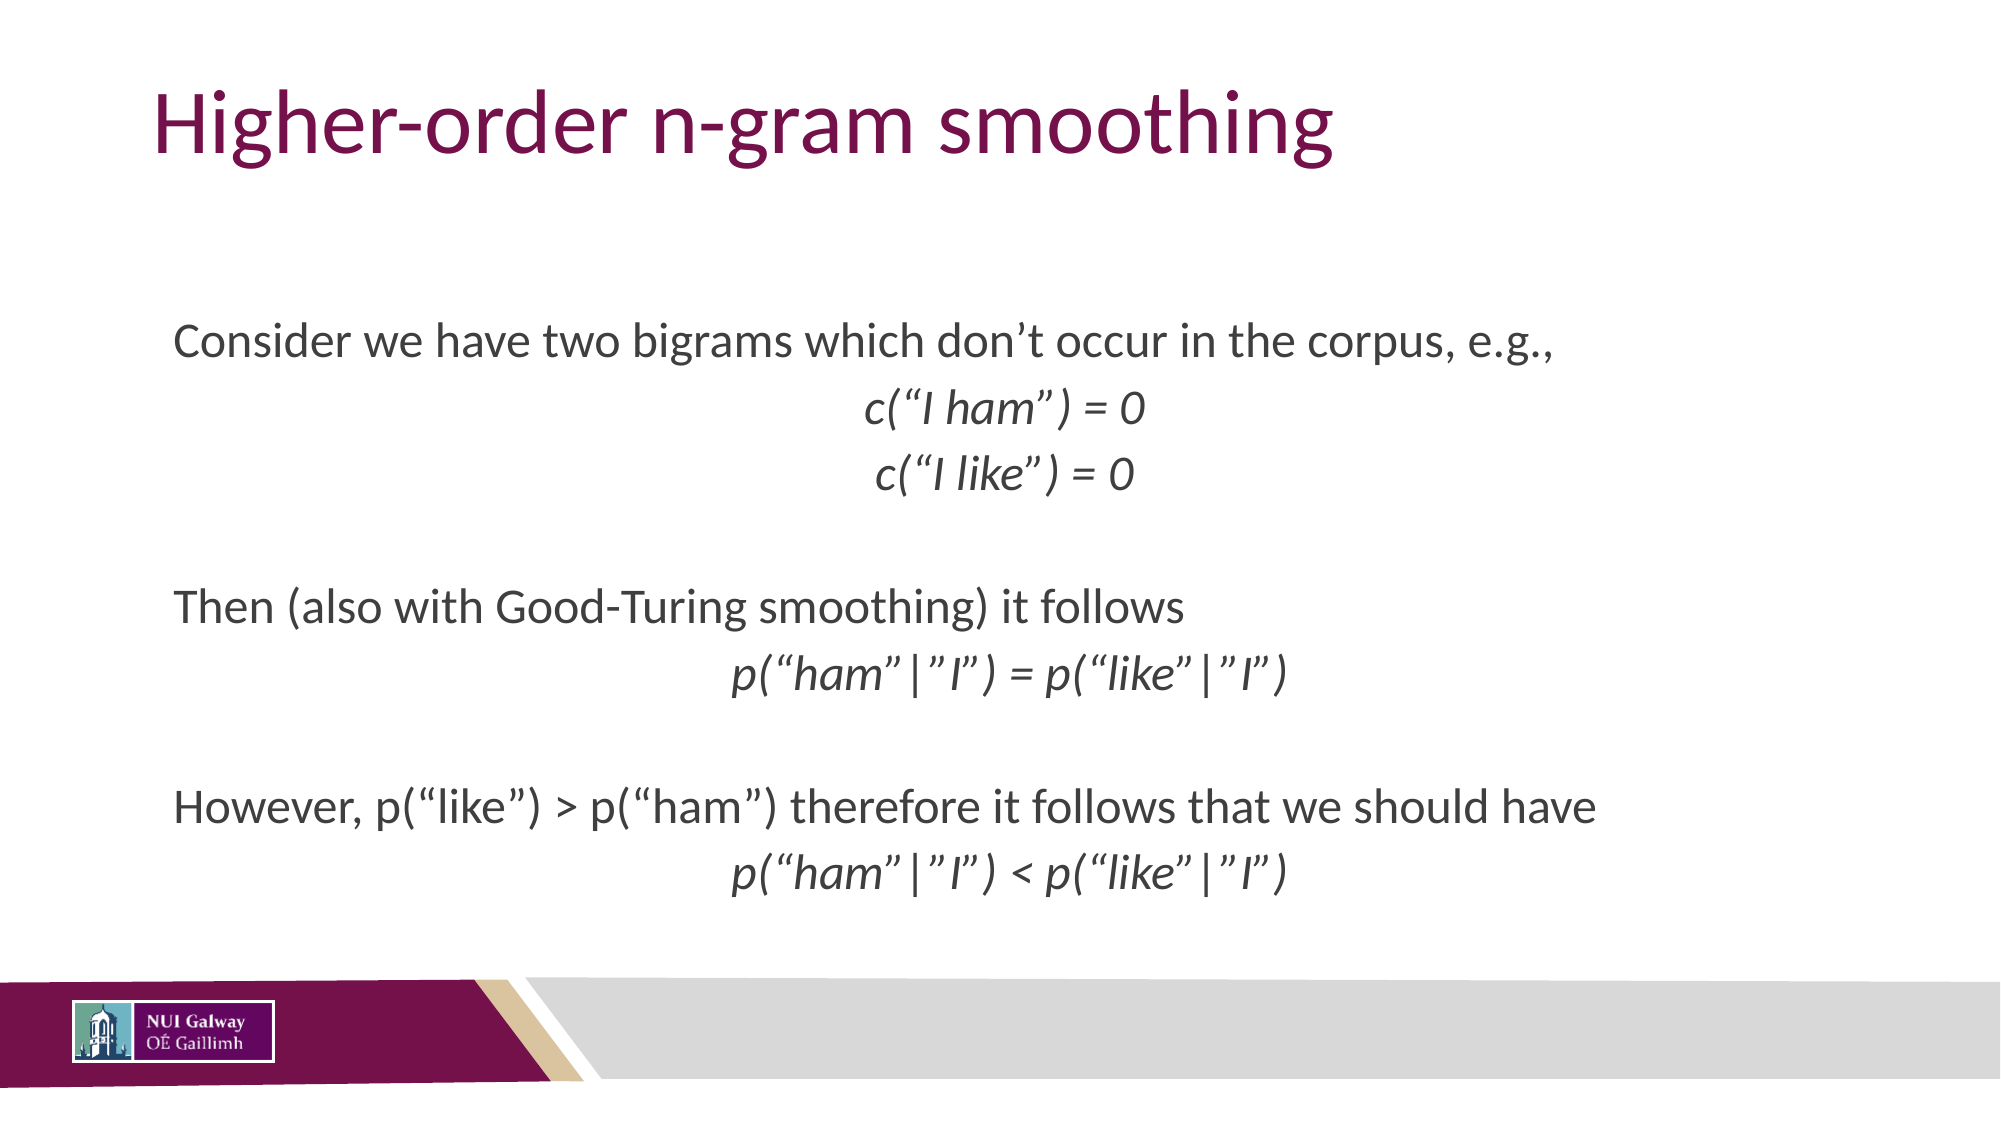

# Higher-order n-gram smoothing
Consider we have two bigrams which don’t occur in the corpus, e.g.,
c(“I ham”) = 0
c(“I like”) = 0

Then (also with Good-Turing smoothing) it follows
p(“ham”|”I”) = p(“like”|”I”)

However, p(“like”) > p(“ham”) therefore it follows that we should have
p(“ham”|”I”) < p(“like”|”I”)